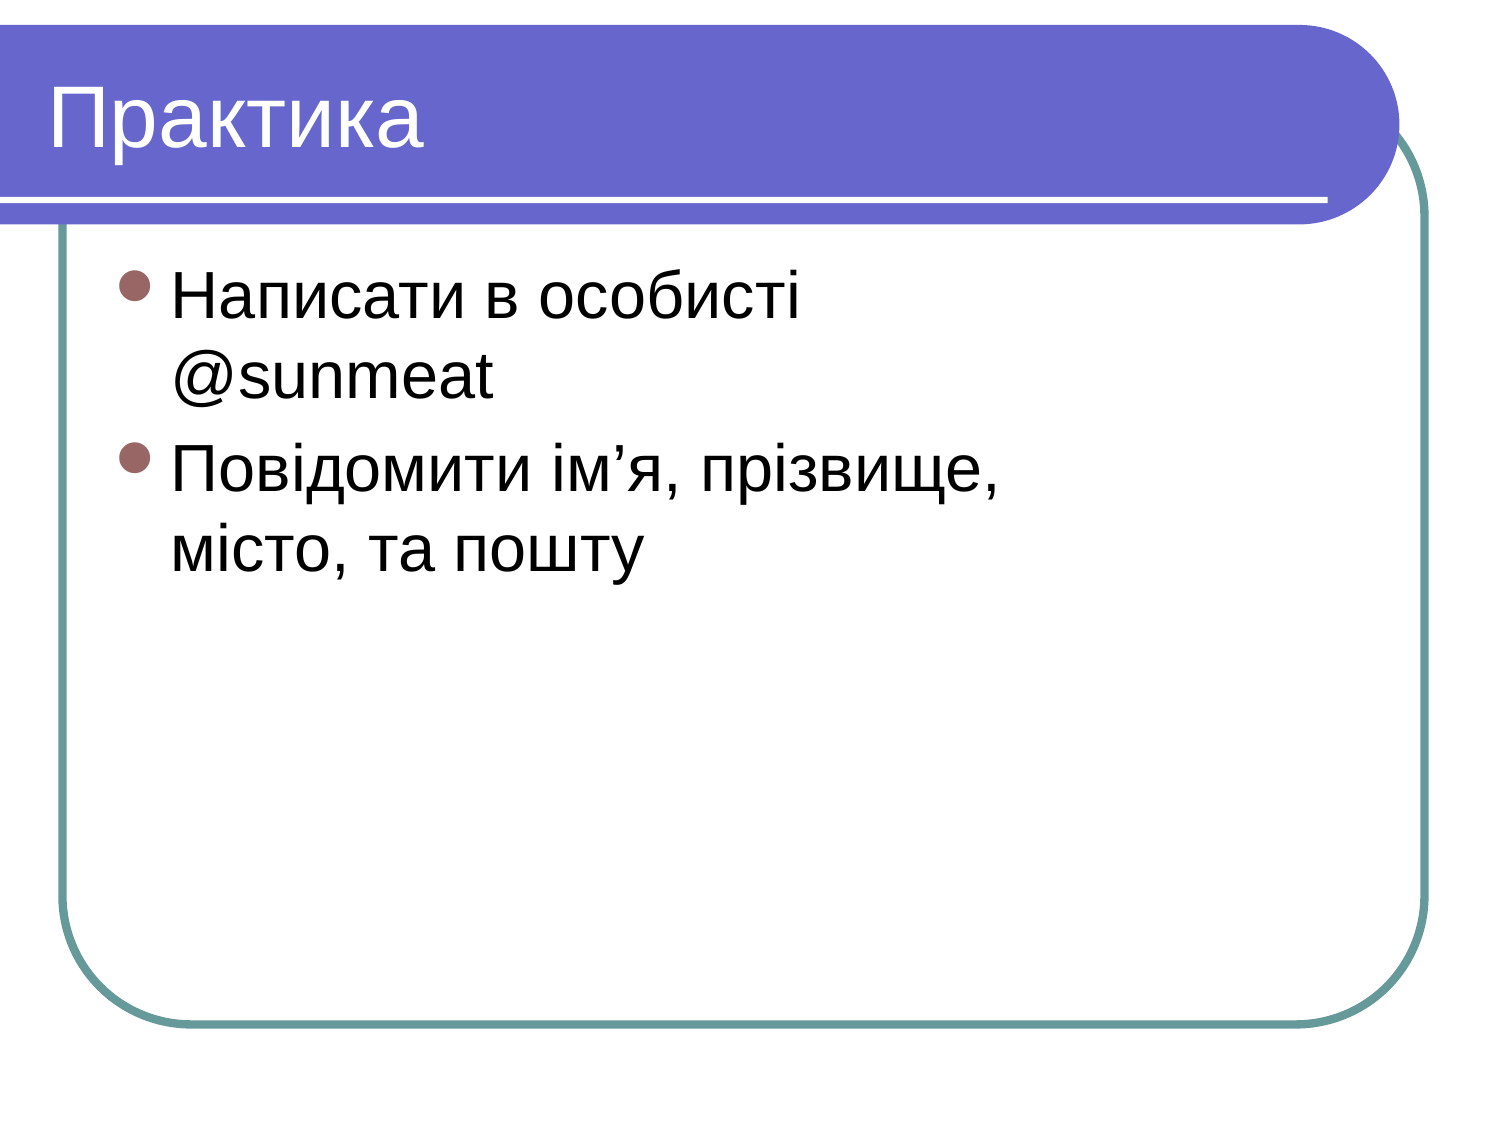

Практика
Написати в особистi @sunmeat
Повiдомити iм’я, прiзвище, мiсто, та пошту